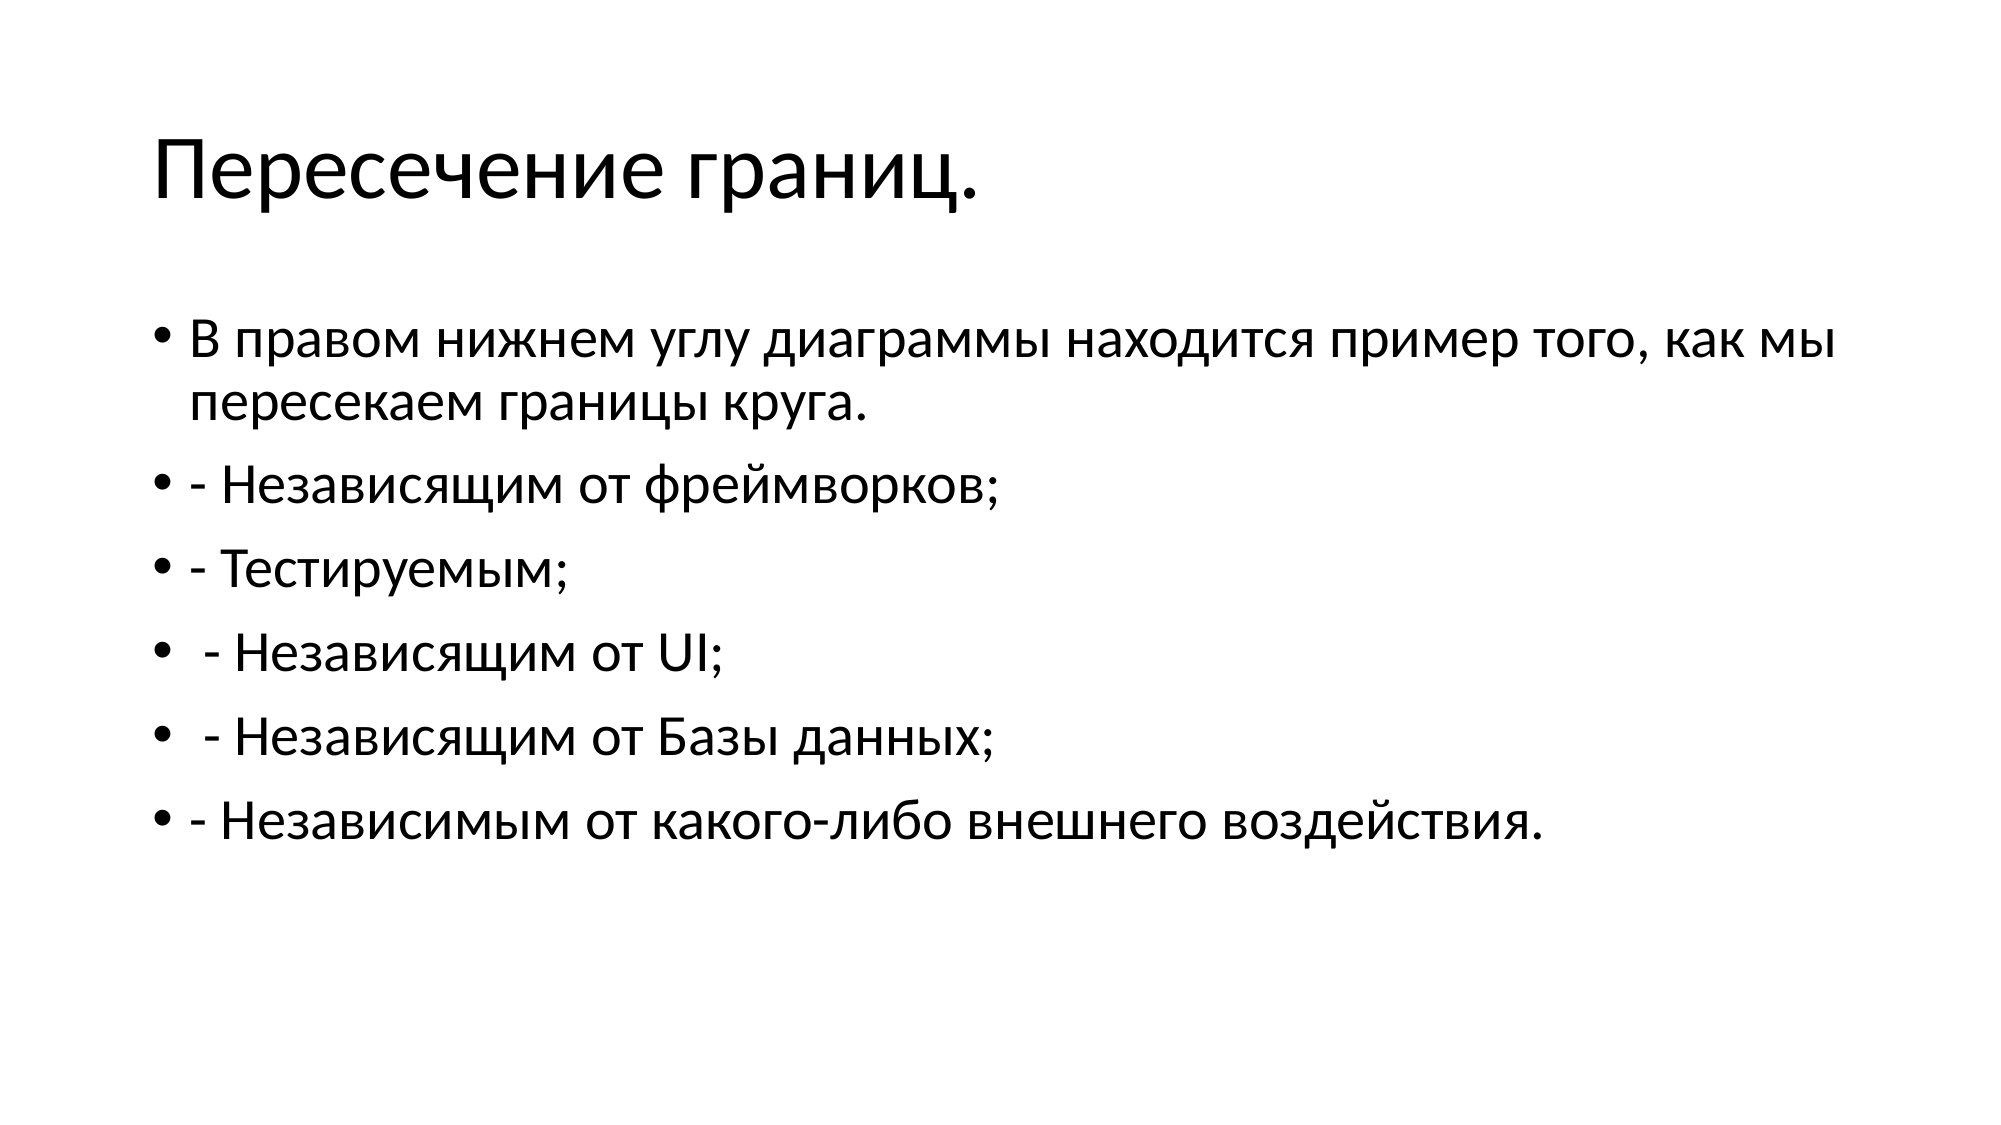

# Пересечение границ.
В правом нижнем углу диаграммы находится пример того, как мы пересекаем границы круга.
- Независящим от фреймворков;
- Тестируемым;
 - Независящим от UI;
 - Независящим от Базы данных;
- Независимым от какого-либо внешнего воздействия.